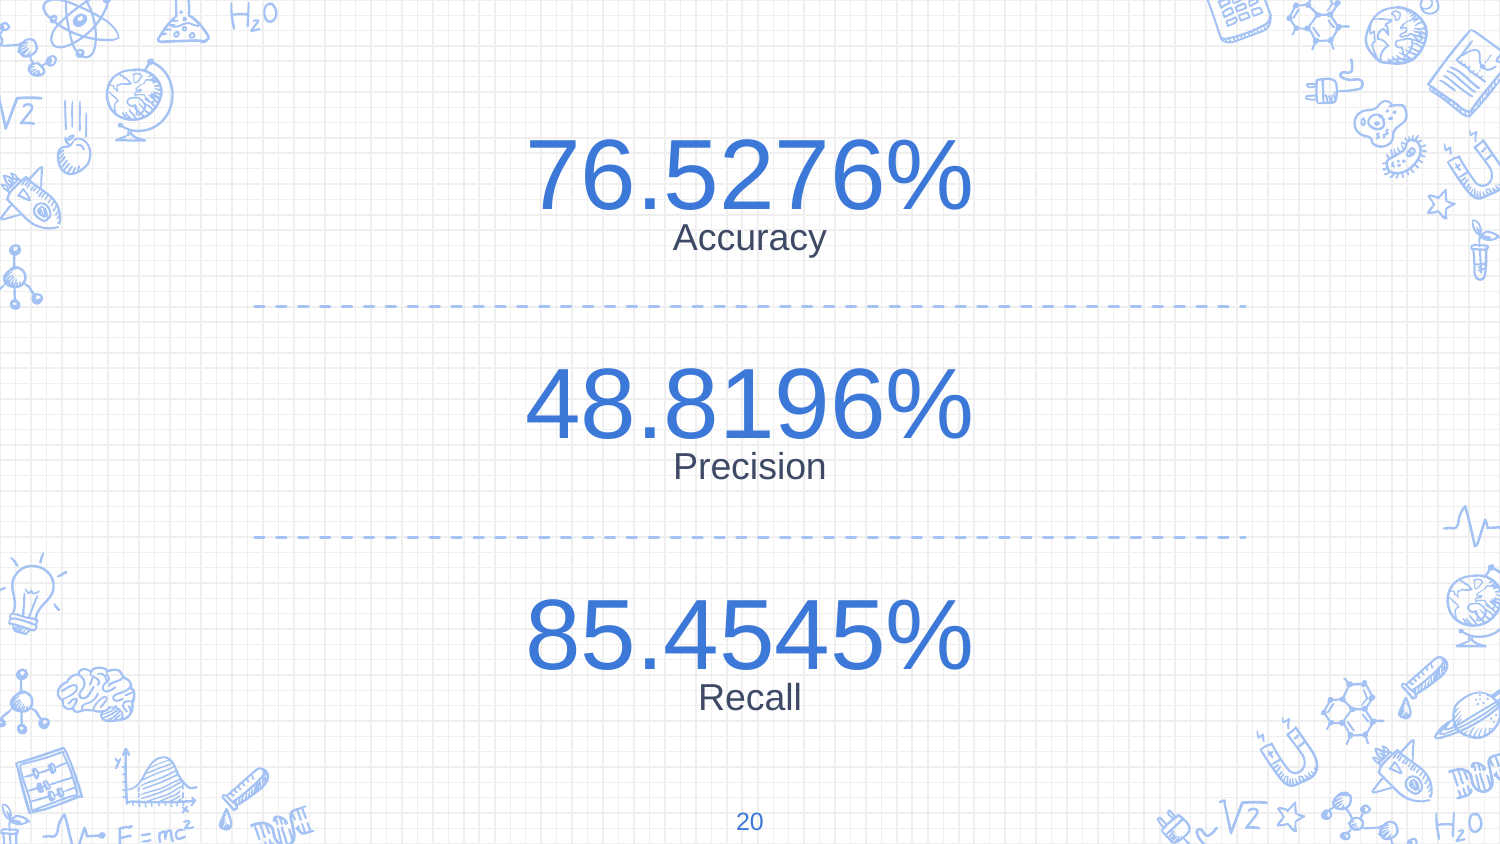

76.5276%
Accuracy
48.8196%
Precision
85.4545%
Recall
20